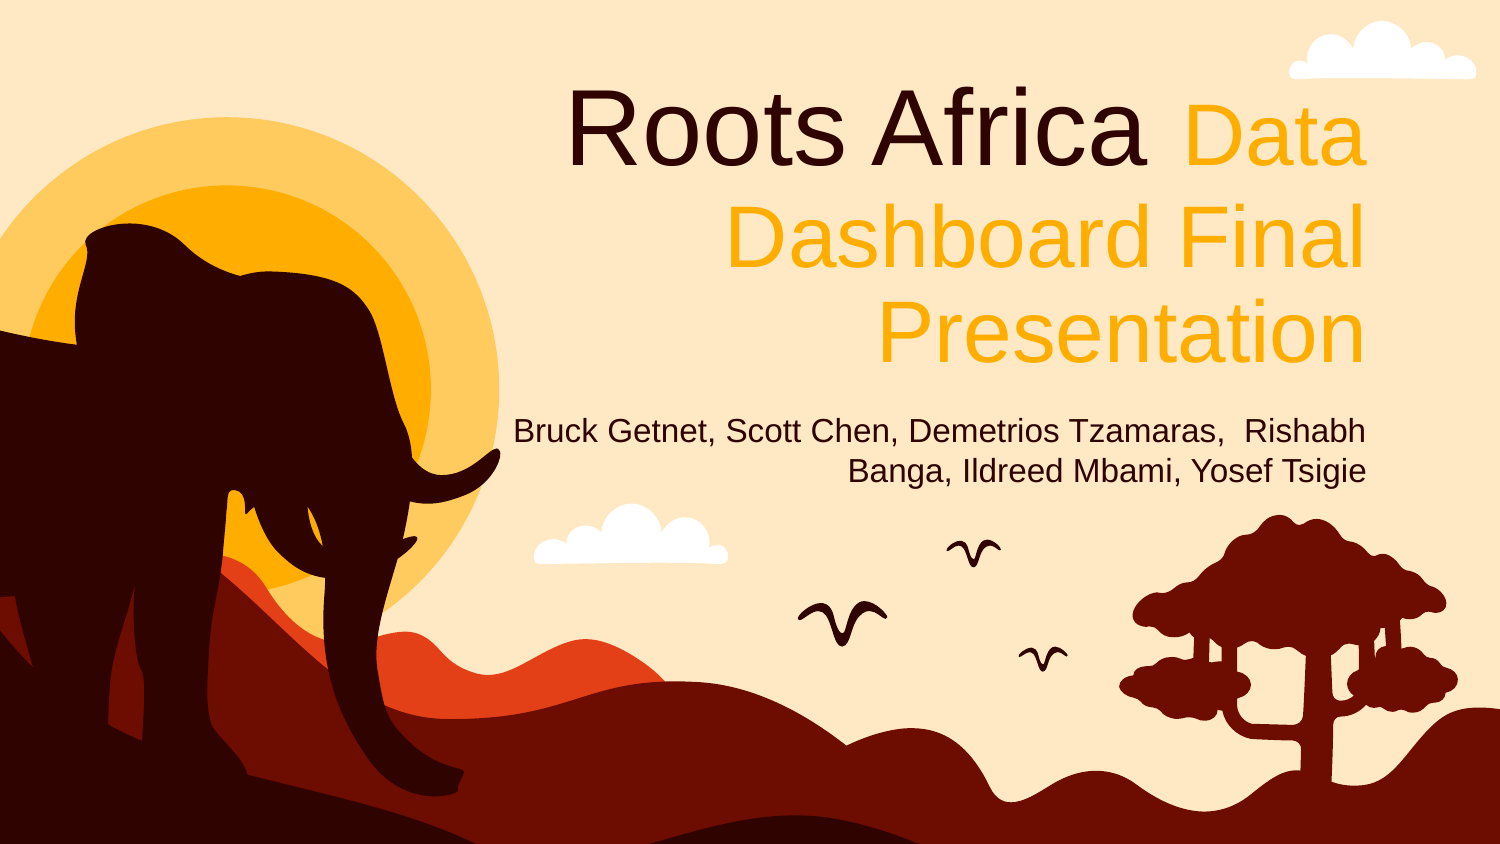

# Roots Africa Data Dashboard Final Presentation

Bruck Getnet, Scott Chen, Demetrios Tzamaras,  Rishabh Banga, Ildreed Mbami, Yosef Tsigie